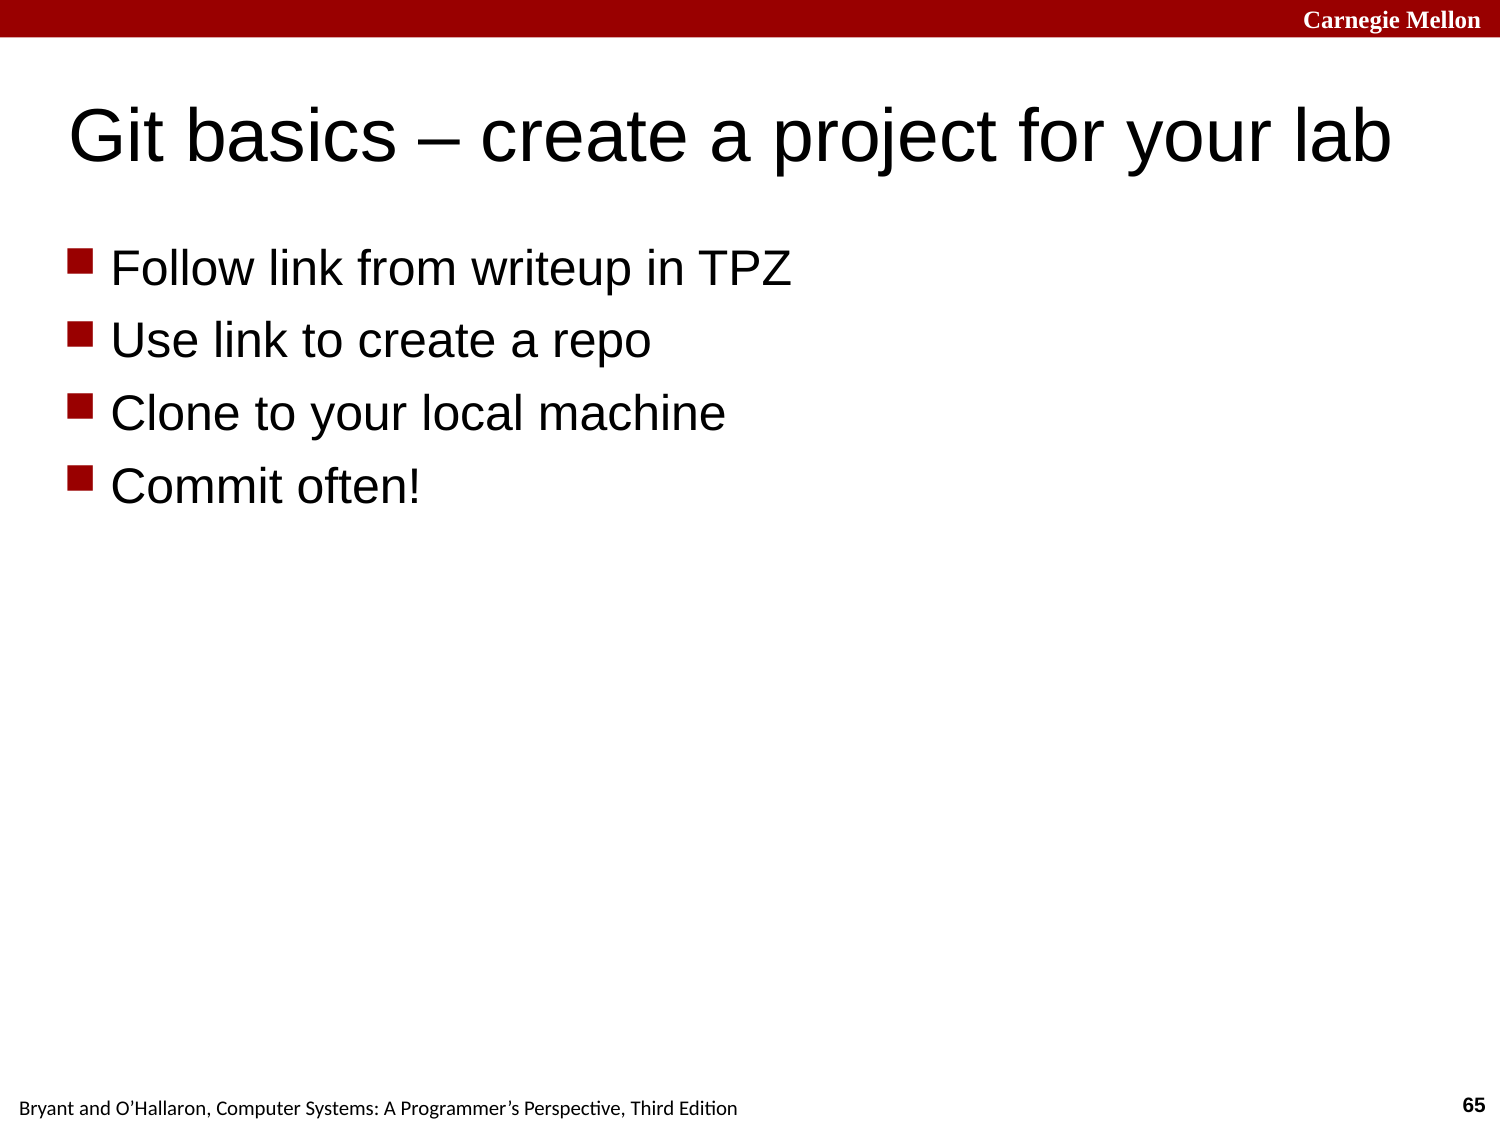

# Git basics – create a project for your lab
Follow link from writeup in TPZ
Use link to create a repo
Clone to your local machine
Commit often!